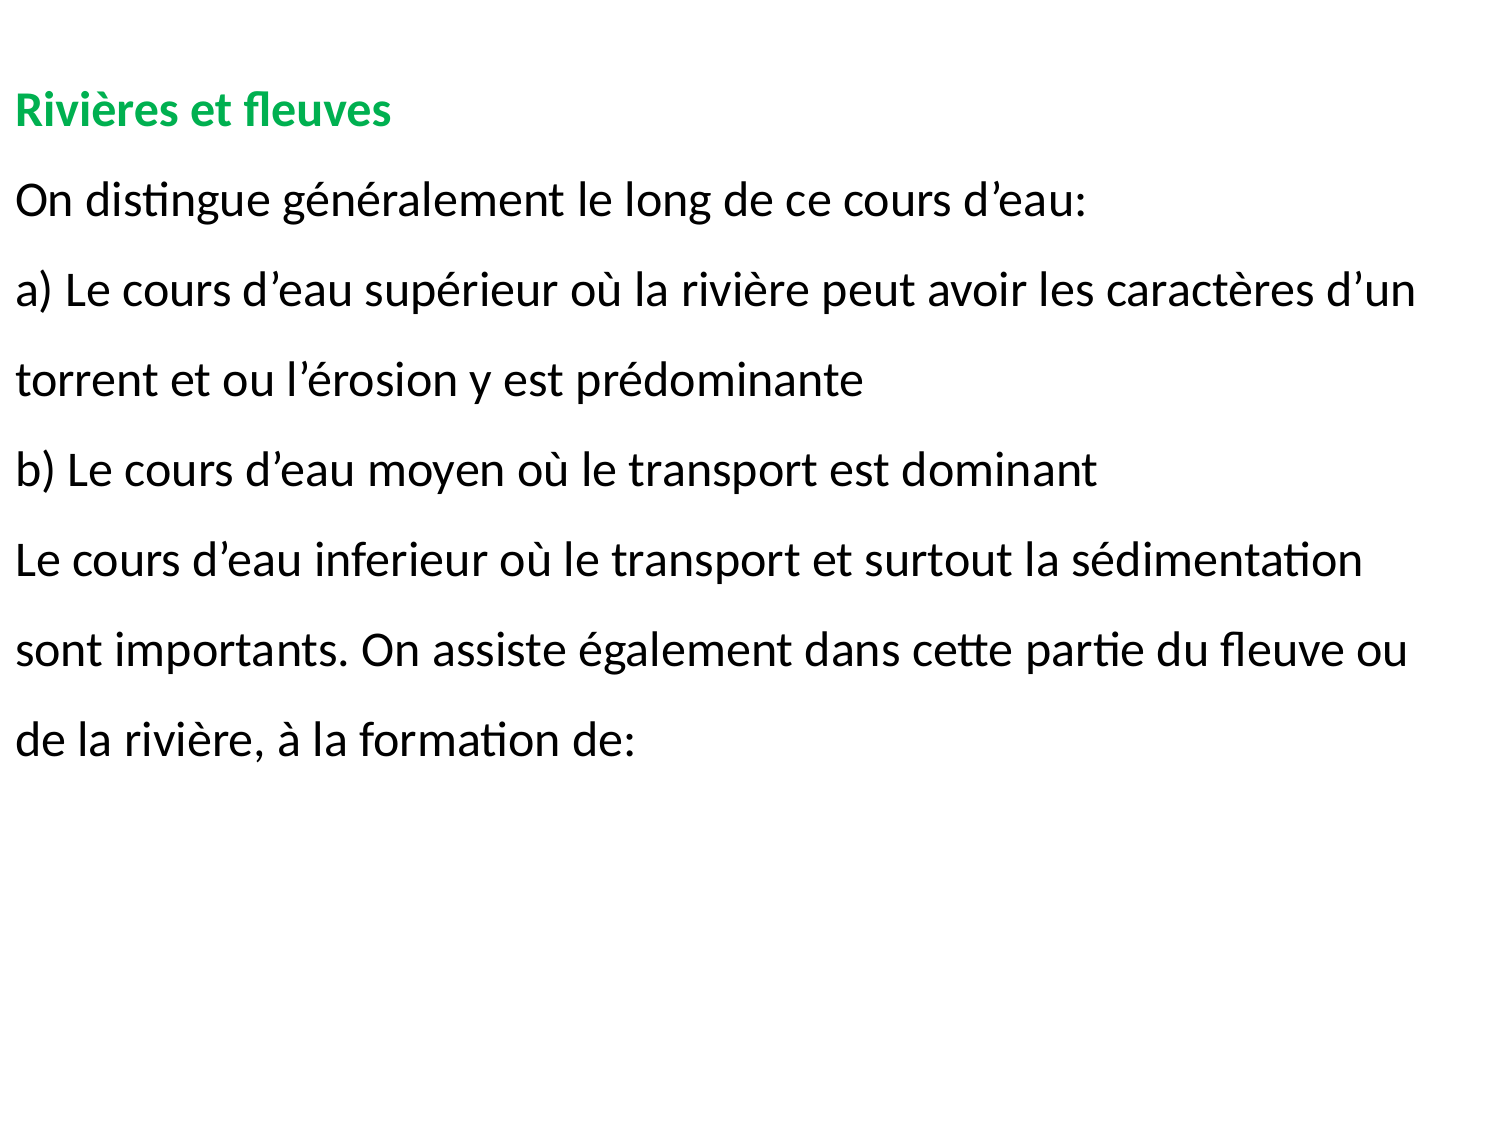

Rivières et fleuves
On distingue généralement le long de ce cours d’eau:
a) Le cours d’eau supérieur où la rivière peut avoir les caractères d’un torrent et ou l’érosion y est prédominante
b) Le cours d’eau moyen où le transport est dominant
Le cours d’eau inferieur où le transport et surtout la sédimentation sont importants. On assiste également dans cette partie du fleuve ou de la rivière, à la formation de: